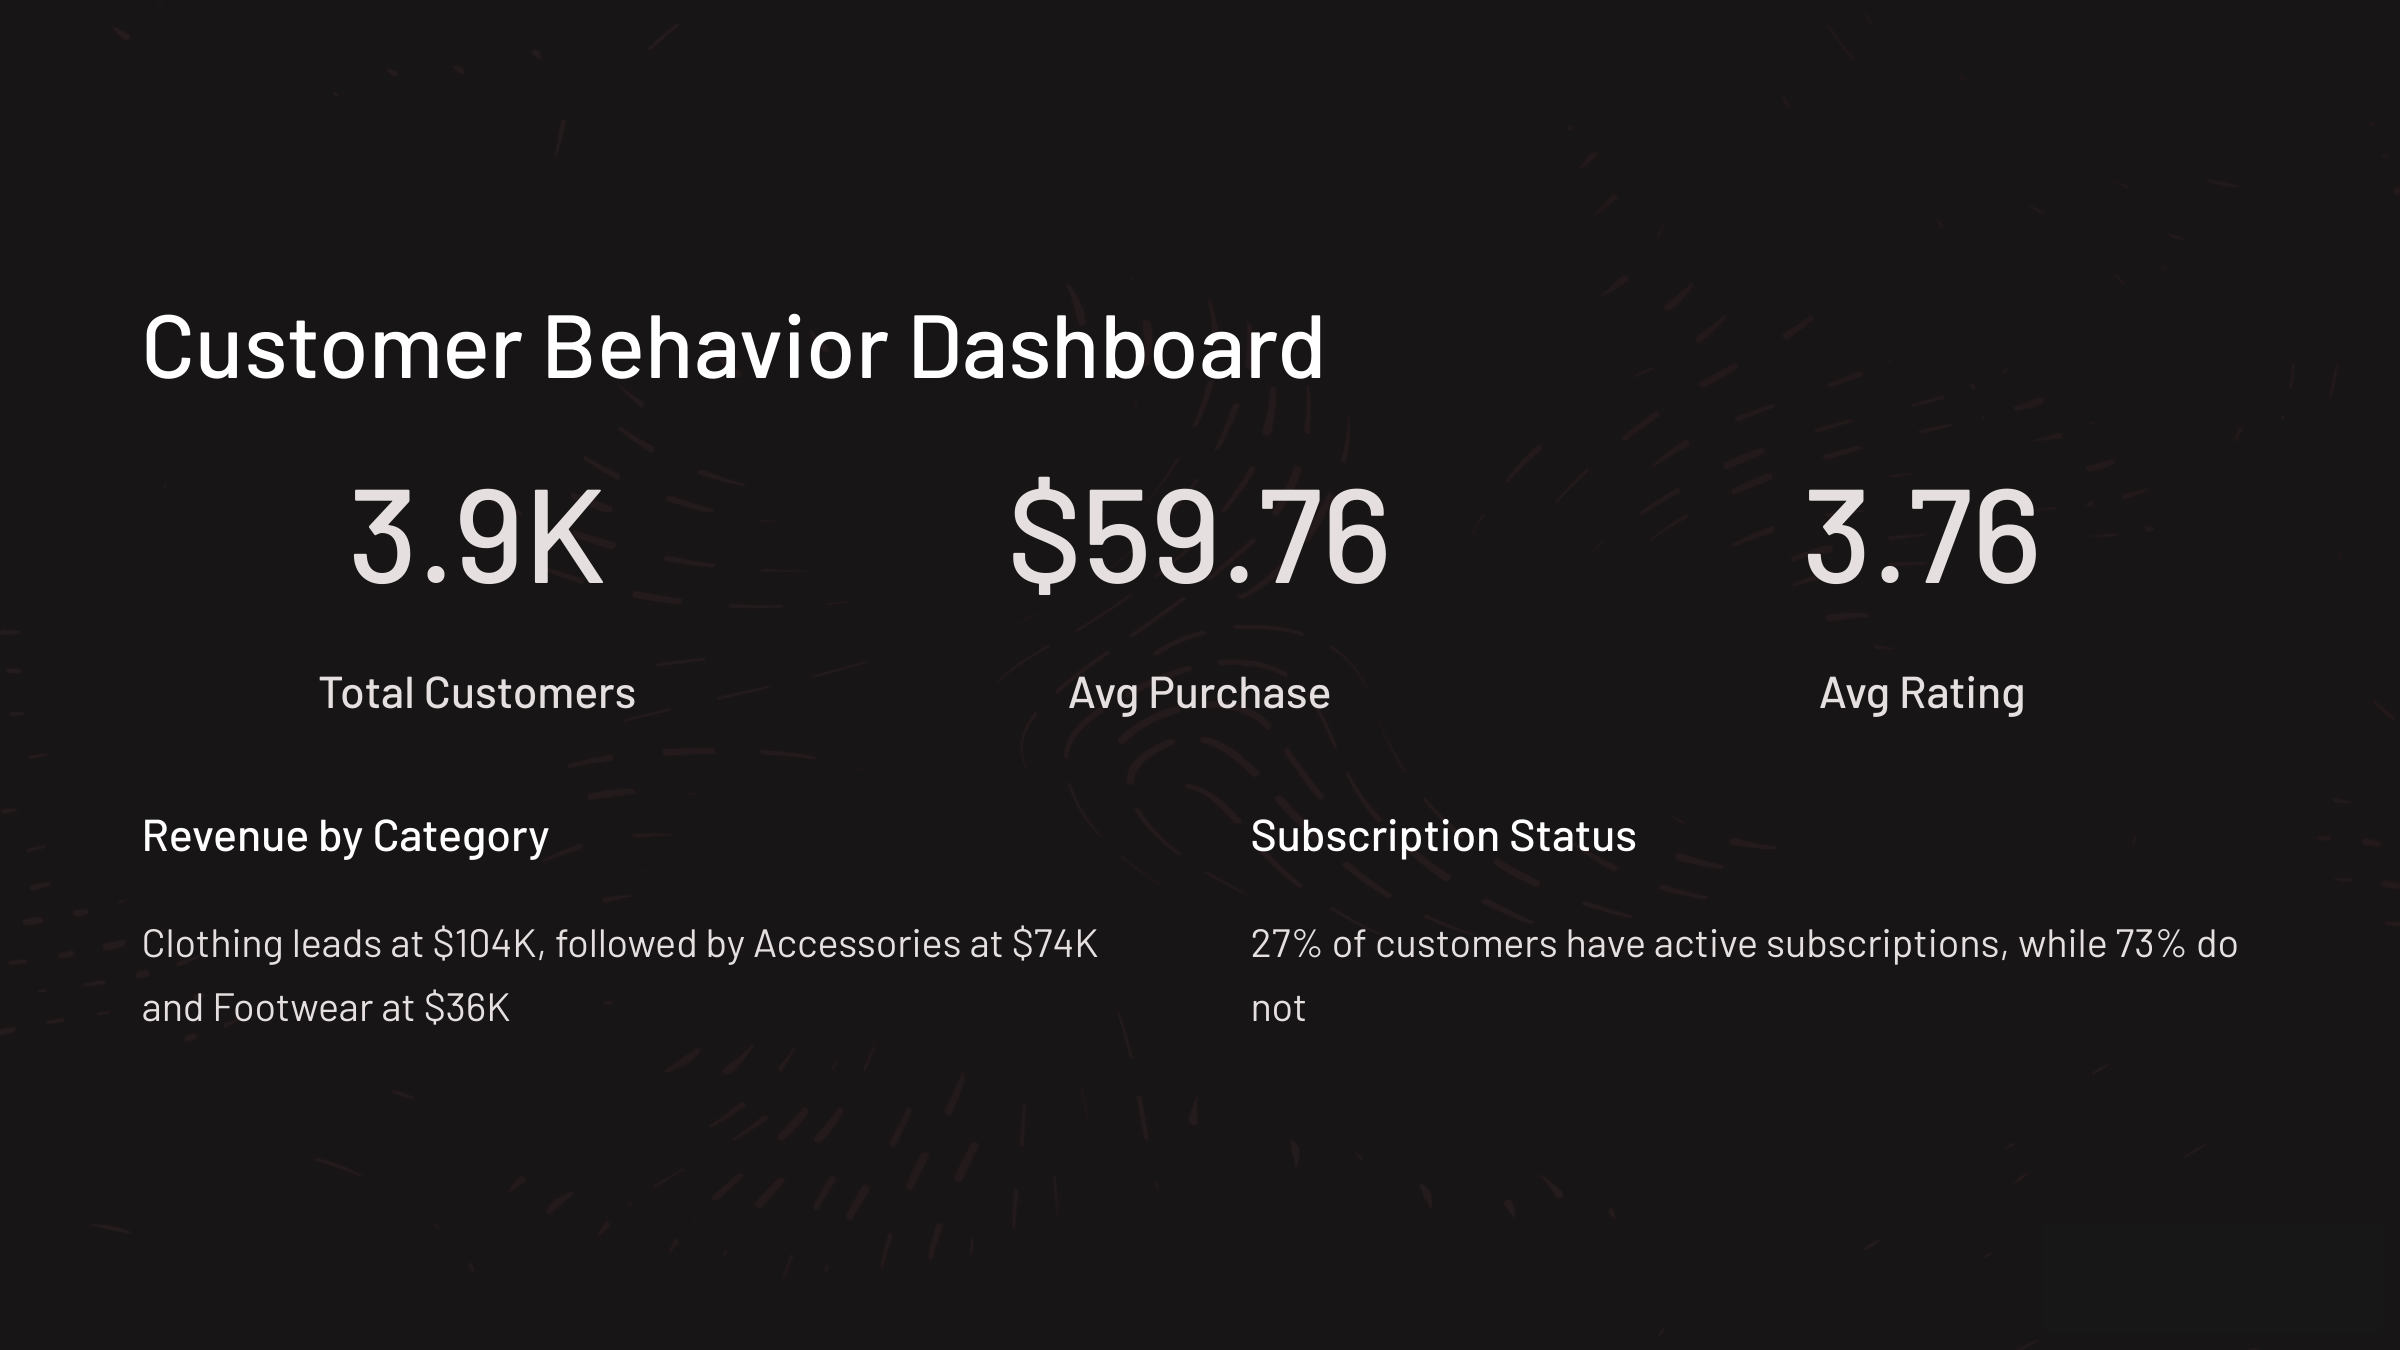

Customer Behavior Dashboard
3.9K
$59.76
3.76
Total Customers
Avg Purchase
Avg Rating
Revenue by Category
Subscription Status
Clothing leads at $104K, followed by Accessories at $74K and Footwear at $36K
27% of customers have active subscriptions, while 73% do not